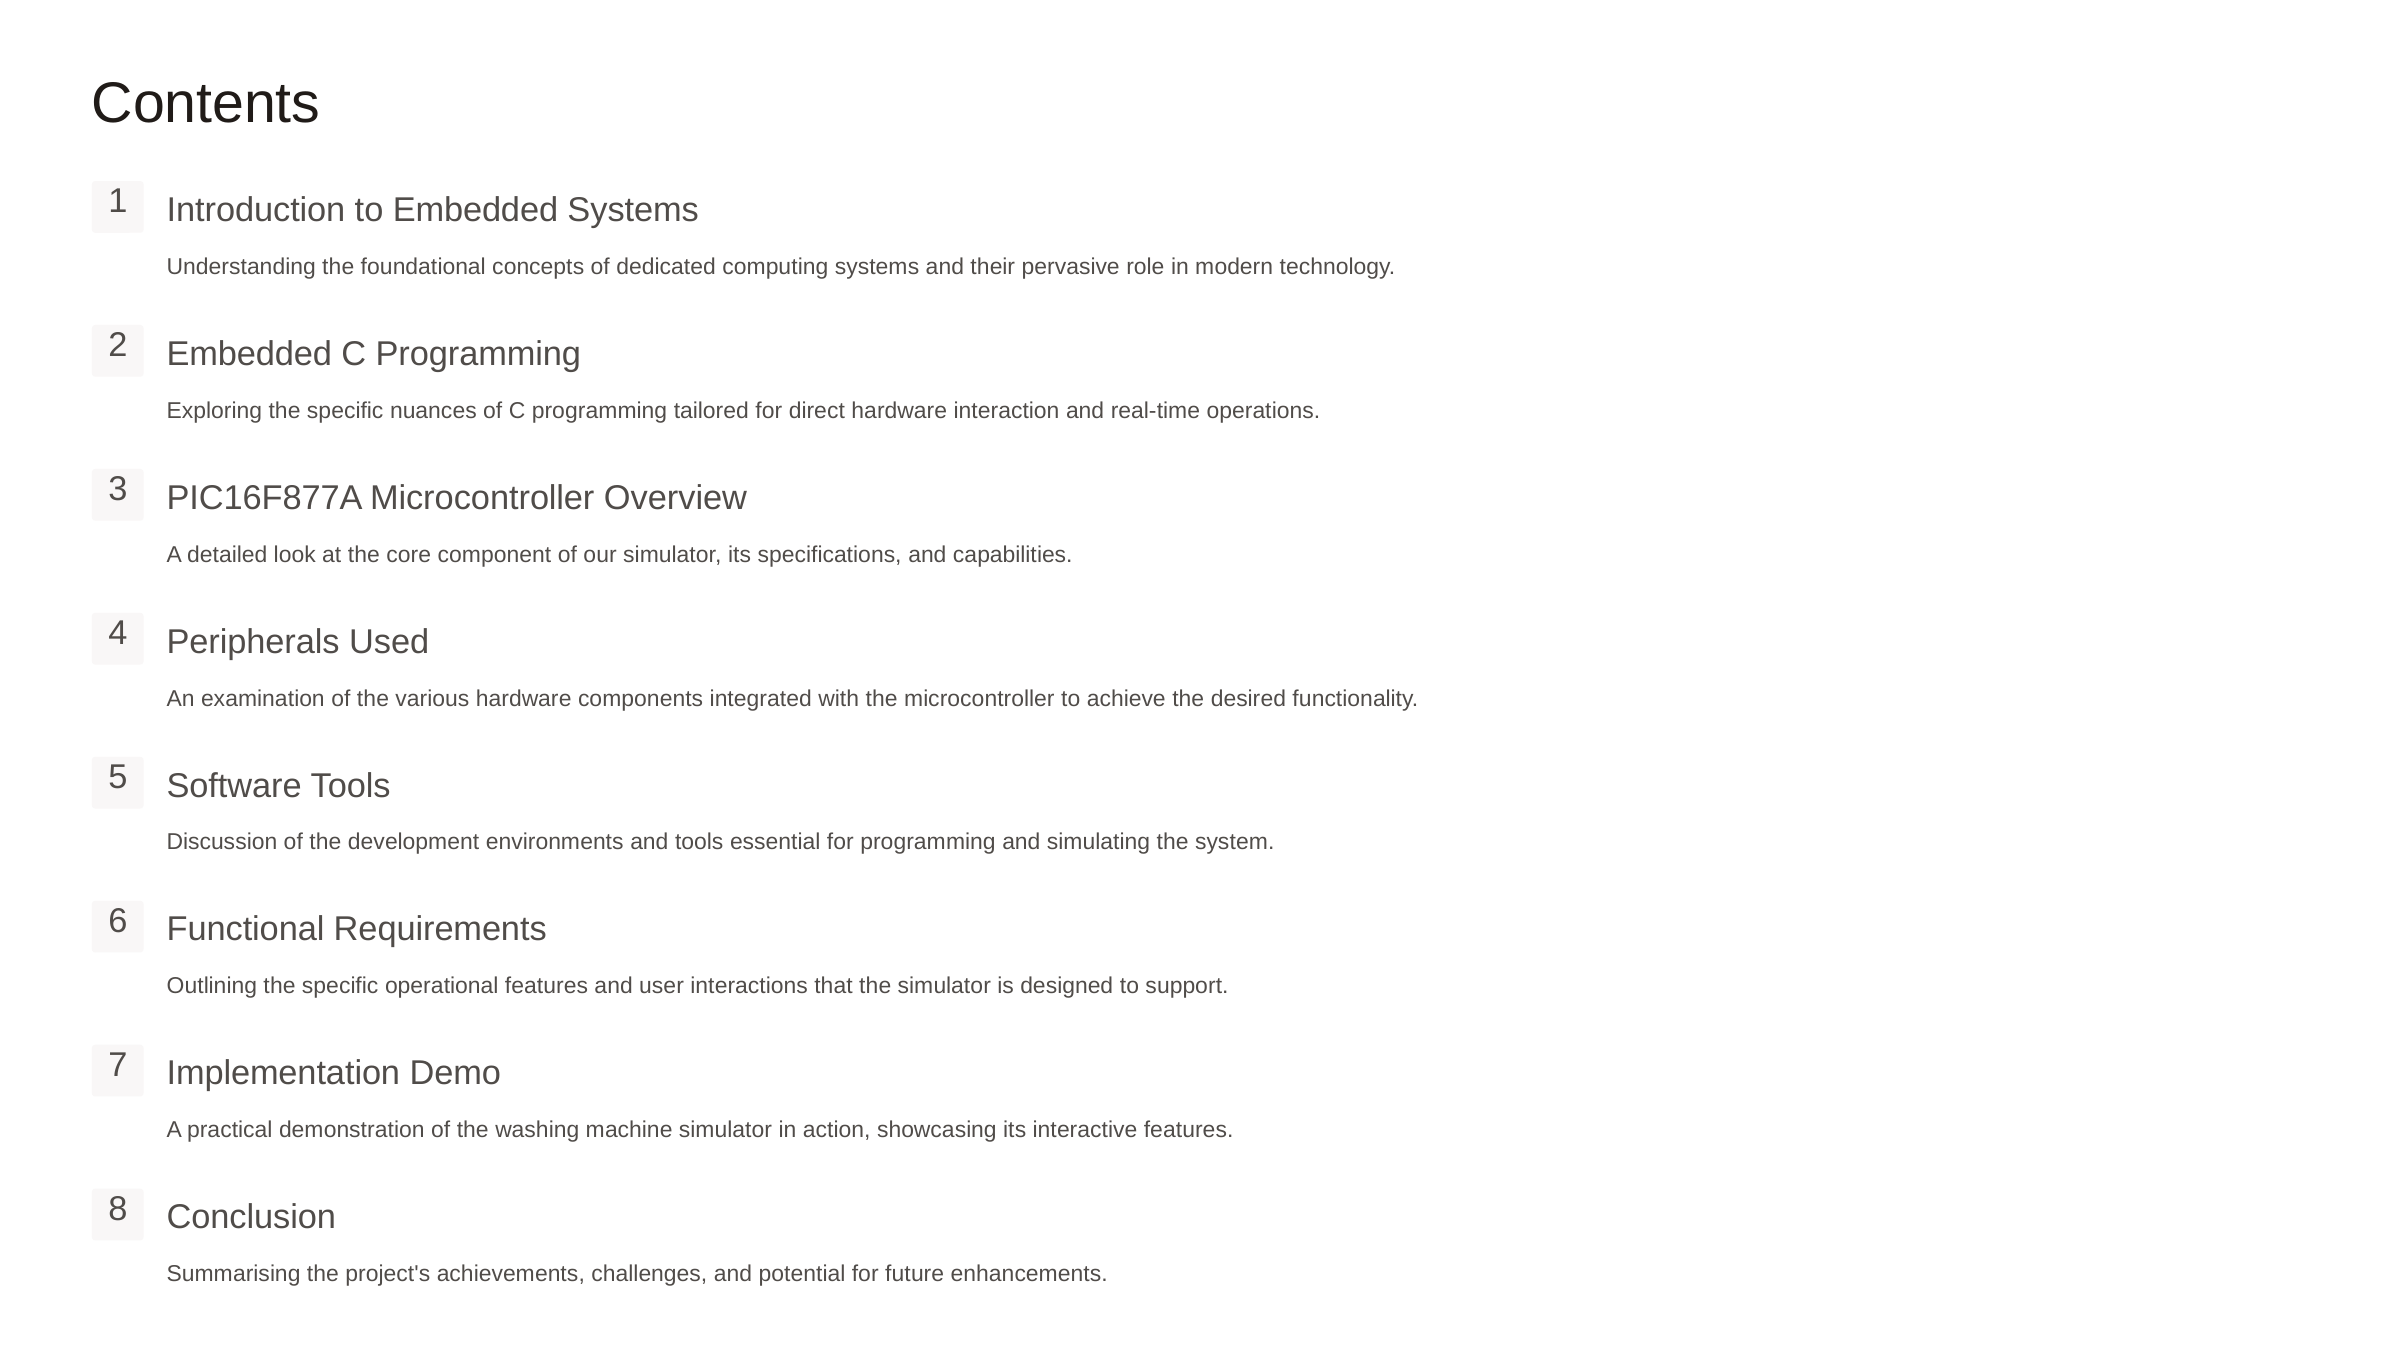

Contents

Introduction to Embedded Systems
1
Understanding the foundational concepts of dedicated computing systems and their pervasive role in modern technology.

Embedded C Programming
2
Exploring the specific nuances of C programming tailored for direct hardware interaction and real-time operations.

PIC16F877A Microcontroller Overview
3
A detailed look at the core component of our simulator, its specifications, and capabilities.

Peripherals Used
4
An examination of the various hardware components integrated with the microcontroller to achieve the desired functionality.

Software Tools
5
Discussion of the development environments and tools essential for programming and simulating the system.

Functional Requirements
6
Outlining the specific operational features and user interactions that the simulator is designed to support.

Implementation Demo
7
A practical demonstration of the washing machine simulator in action, showcasing its interactive features.

Conclusion
8
Summarising the project's achievements, challenges, and potential for future enhancements.